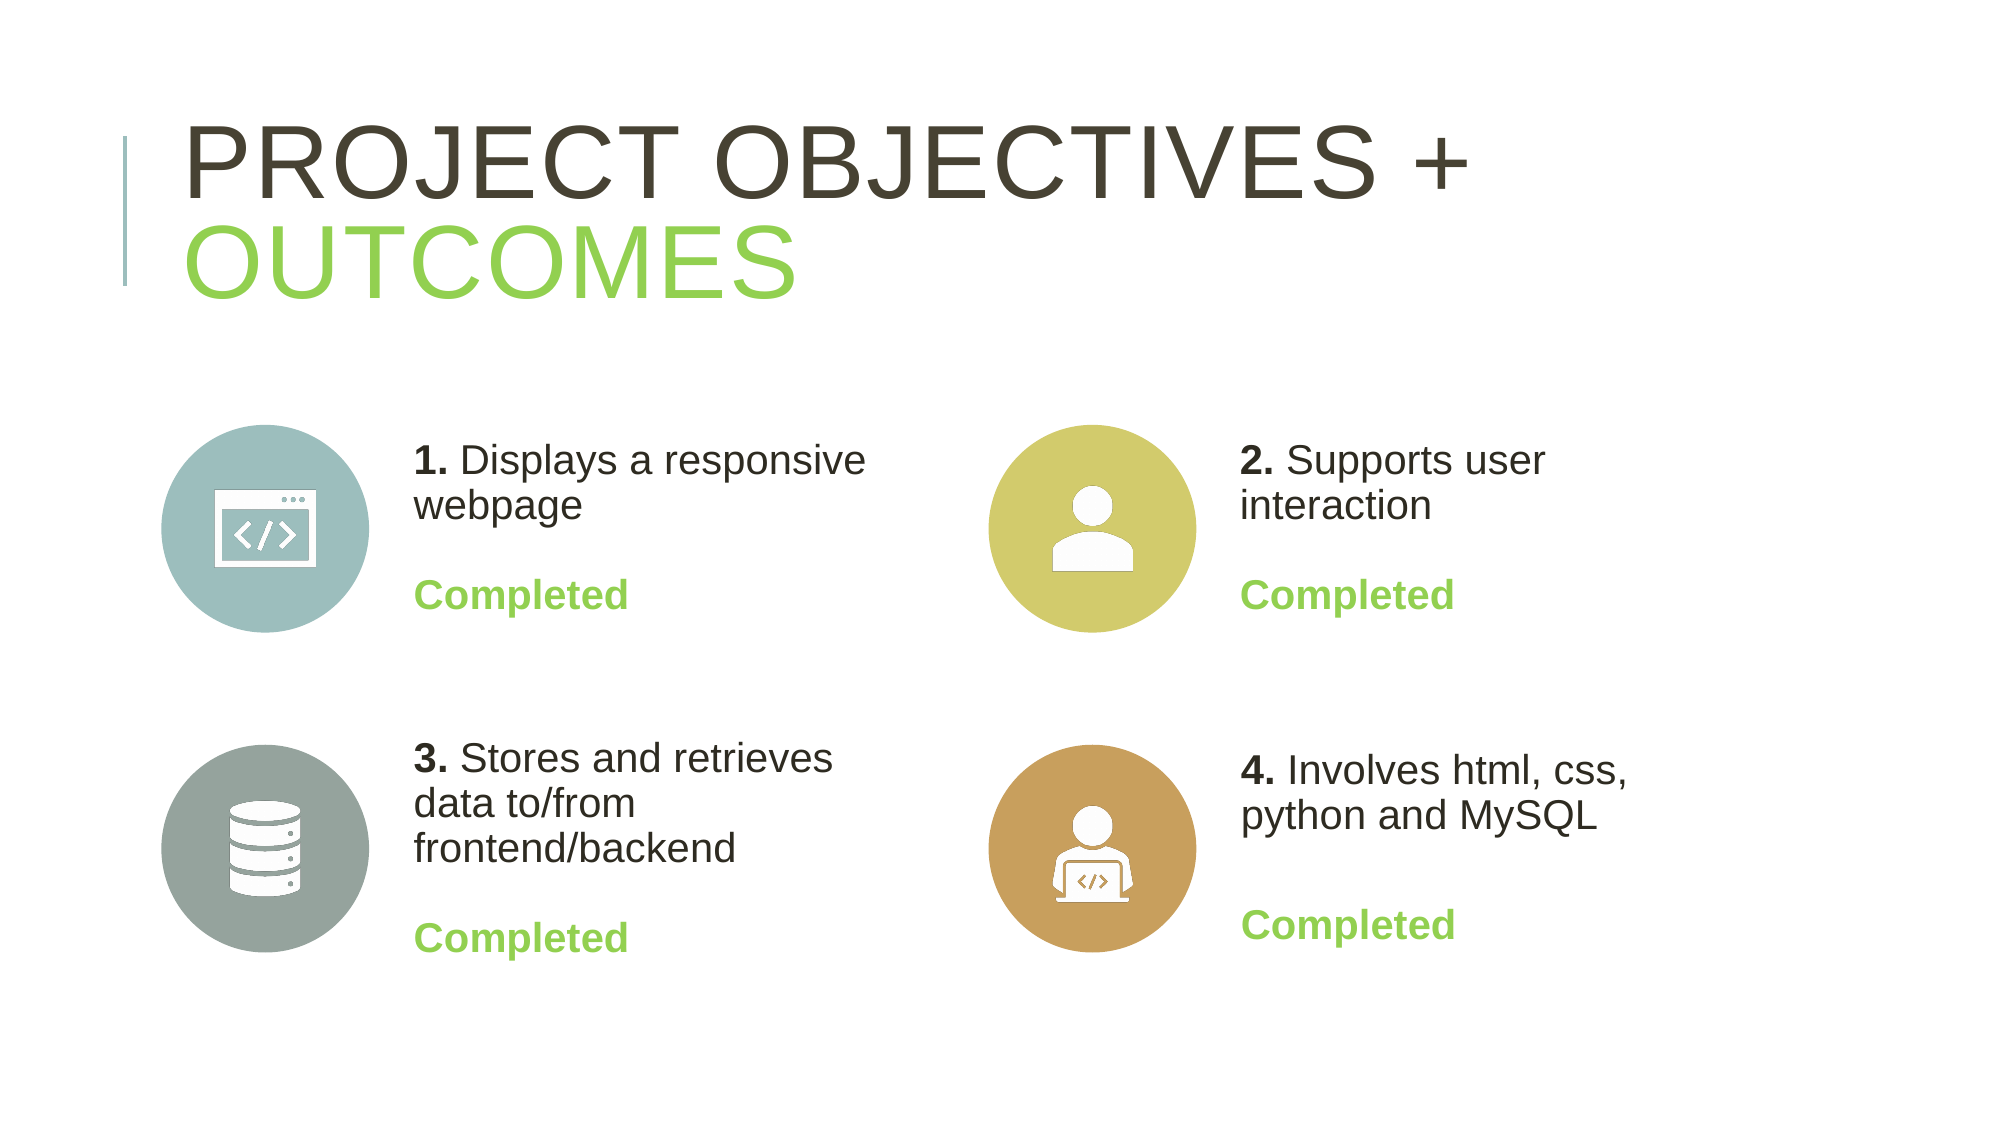

# Project Objectives + outcomes
1. Displays a responsive webpage
Completed
2. Supports user interaction
Completed
3. Stores and retrieves data to/from frontend/backend
Completed
4. Involves html, css, python and MySQL
Completed